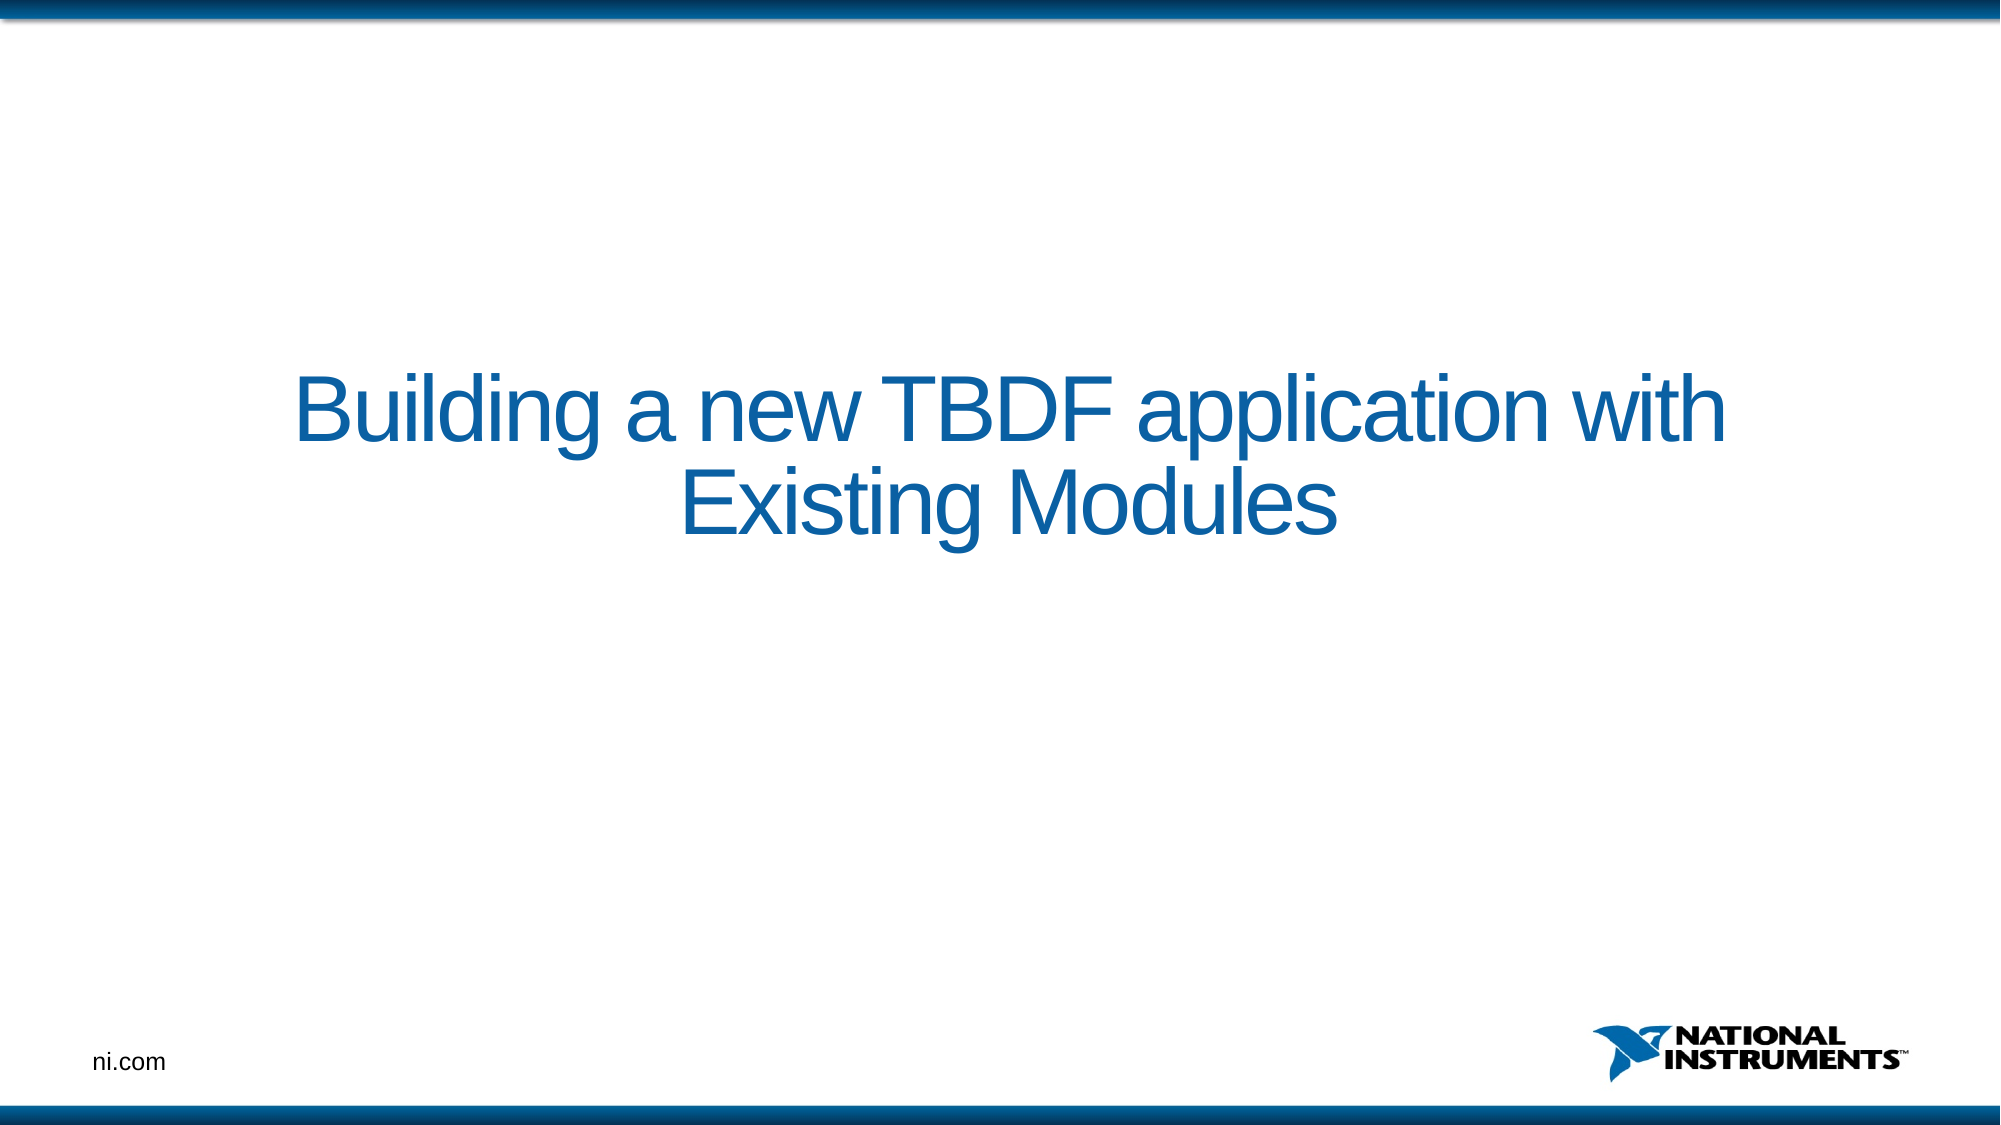

# Building a new TBDF application with Existing Modules